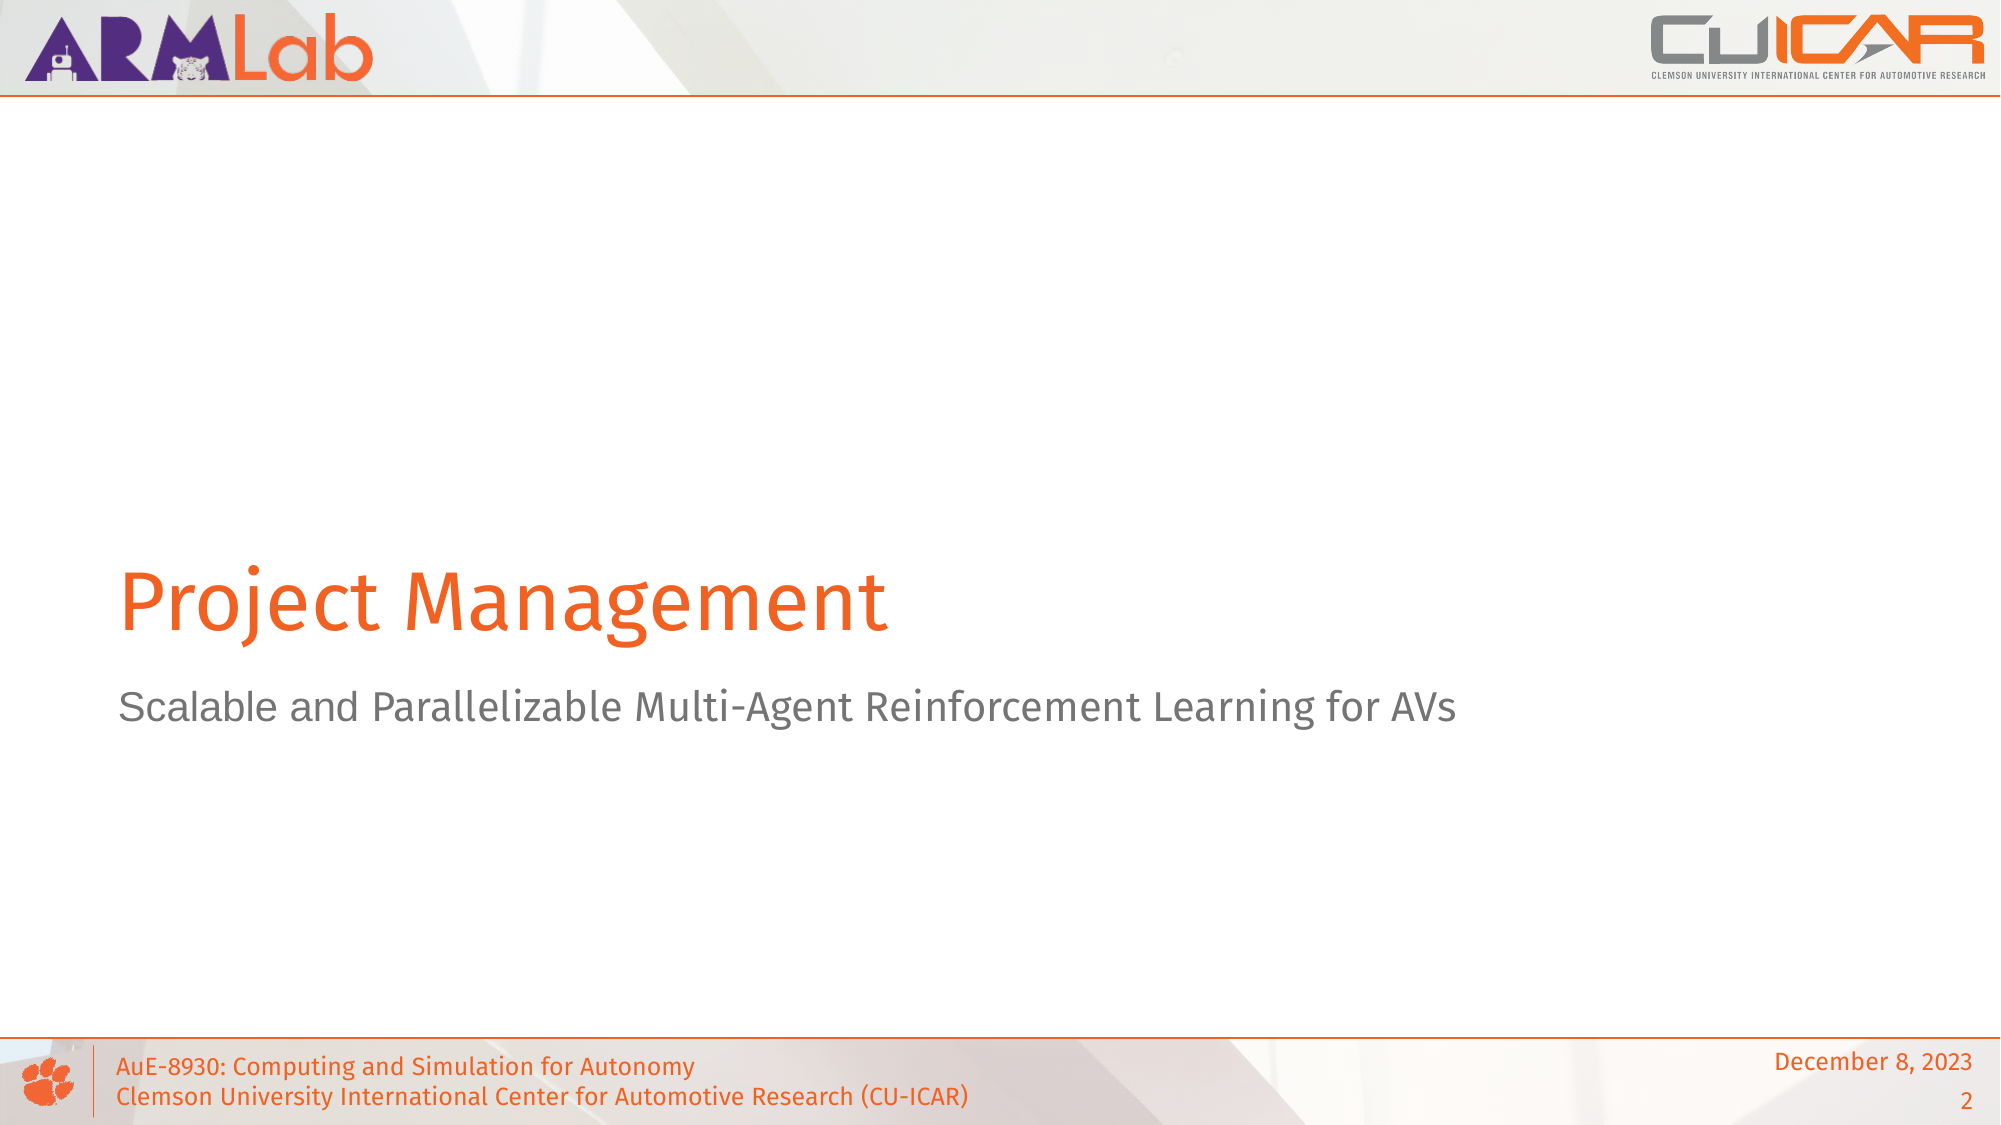

# Project Management
Scalable and Parallelizable Multi-Agent Reinforcement Learning for AVs
December 8, 2023
2